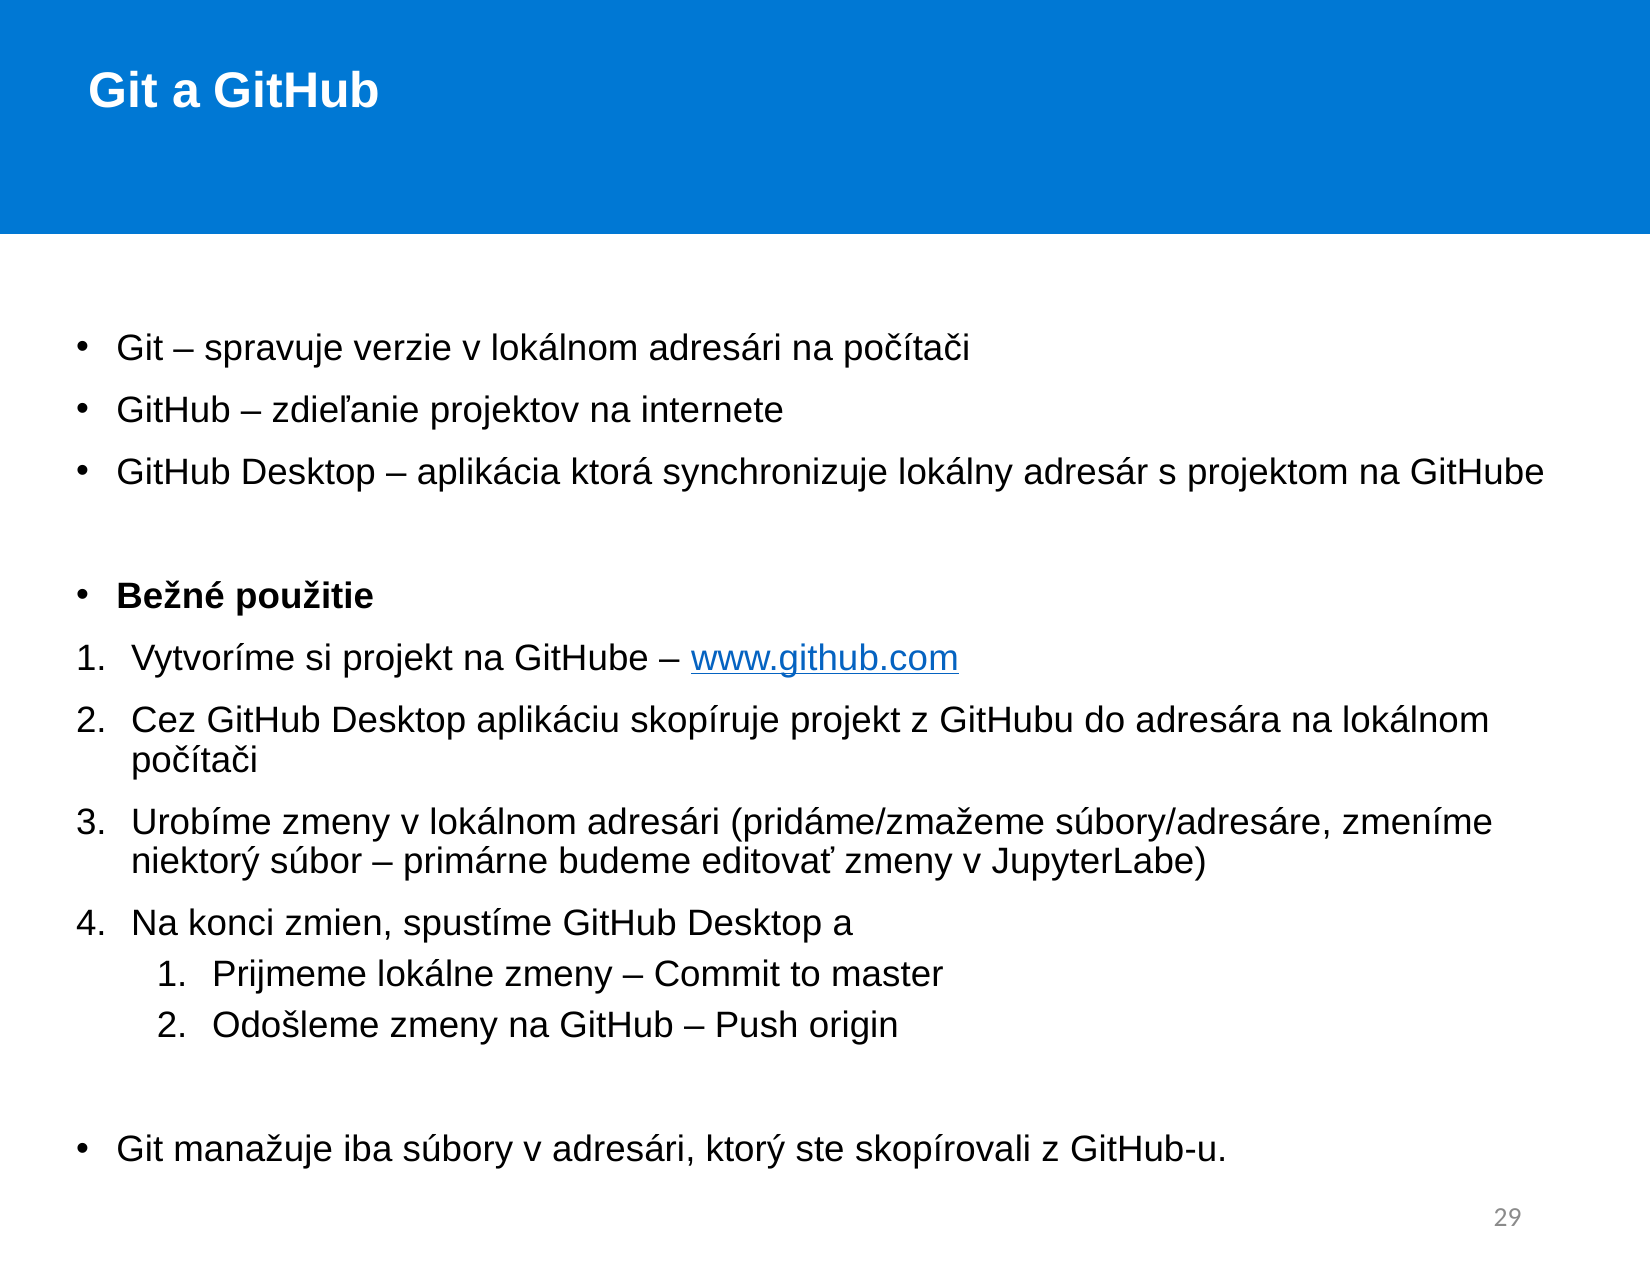

Git a GitHub
Git – spravuje verzie v lokálnom adresári na počítači
GitHub – zdieľanie projektov na internete
GitHub Desktop – aplikácia ktorá synchronizuje lokálny adresár s projektom na GitHube

Bežné použitie
Vytvoríme si projekt na GitHube – www.github.com
Cez GitHub Desktop aplikáciu skopíruje projekt z GitHubu do adresára na lokálnom počítači
Urobíme zmeny v lokálnom adresári (pridáme/zmažeme súbory/adresáre, zmeníme niektorý súbor – primárne budeme editovať zmeny v JupyterLabe)
Na konci zmien, spustíme GitHub Desktop a
Prijmeme lokálne zmeny – Commit to master
Odošleme zmeny na GitHub – Push origin

Git manažuje iba súbory v adresári, ktorý ste skopírovali z GitHub-u.

29